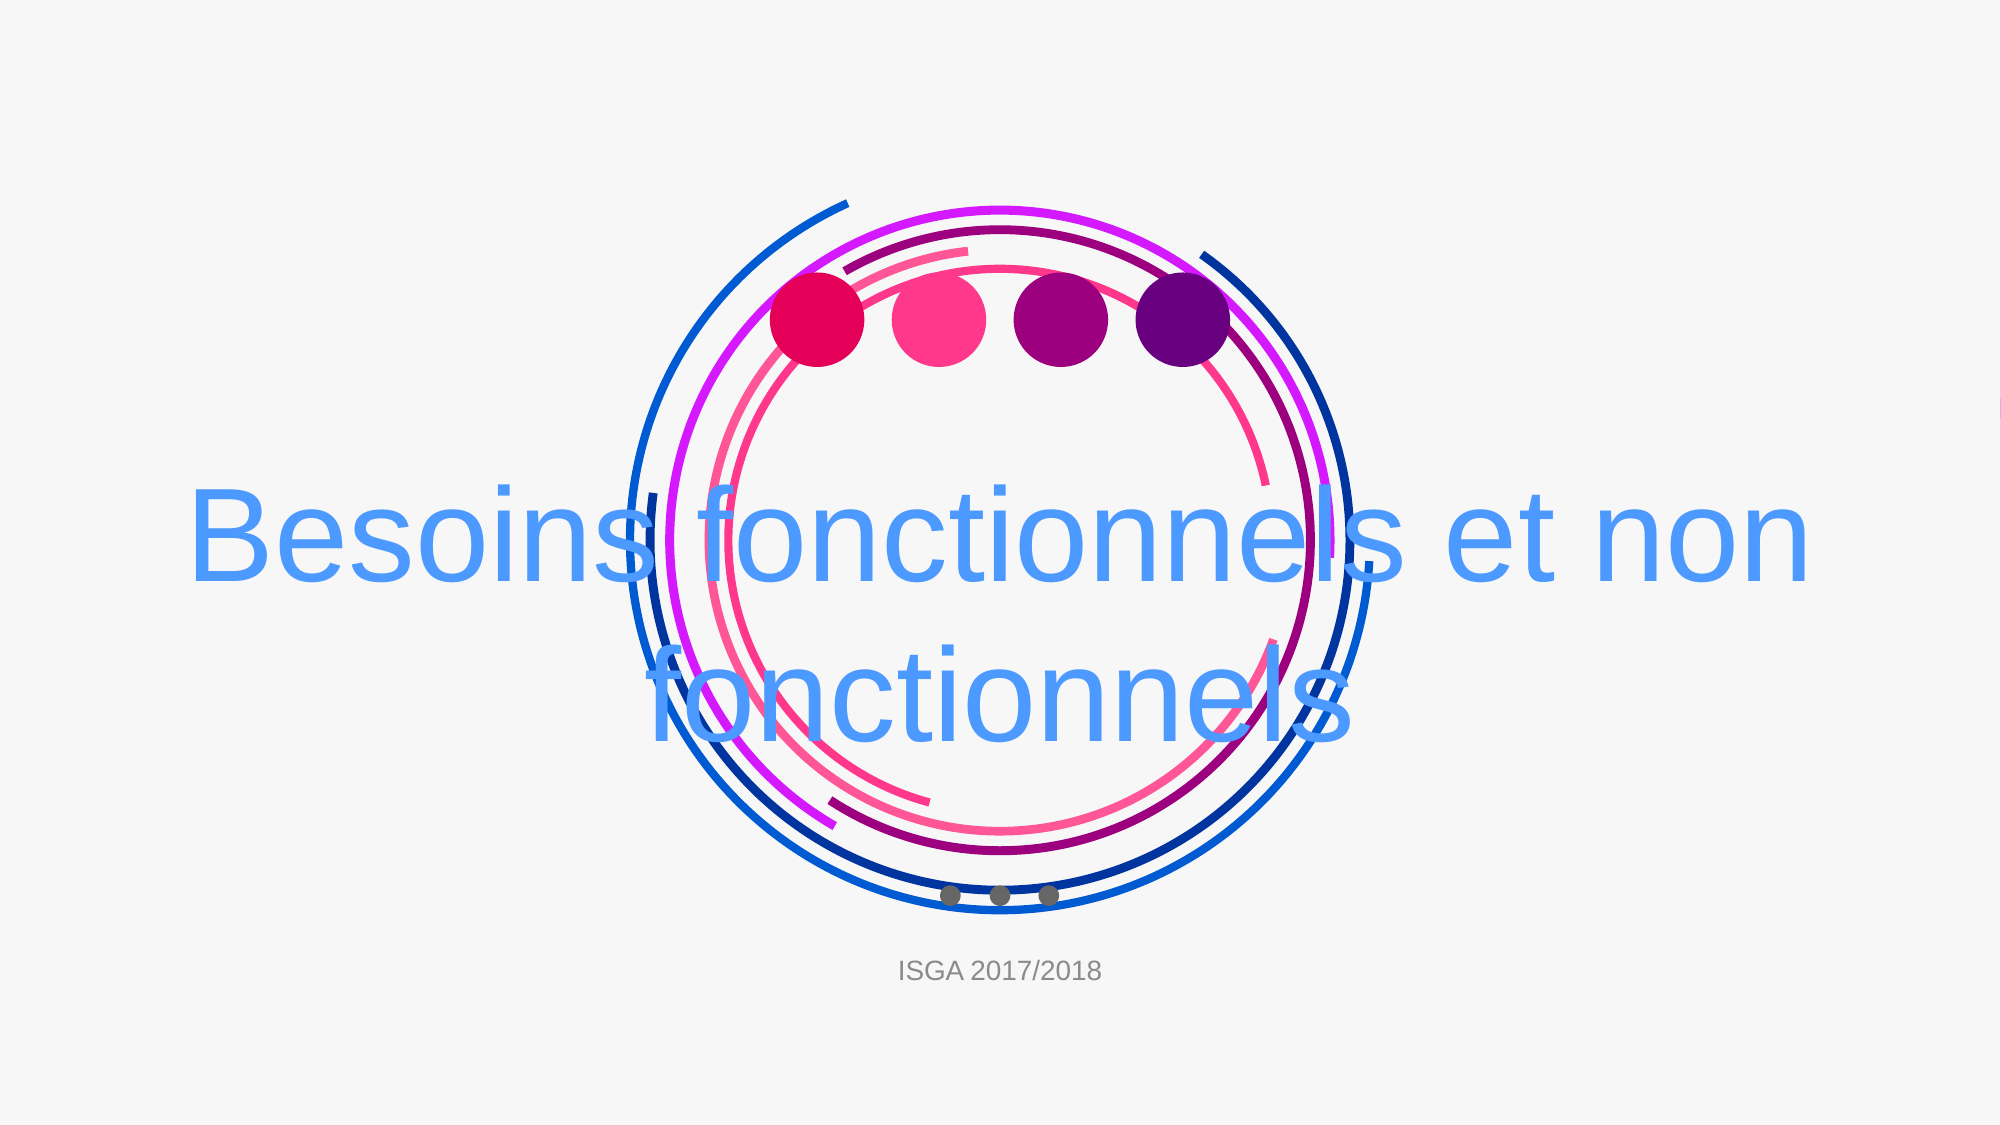

# Besoins fonctionnels et non fonctionnels
ISGA 2017/2018